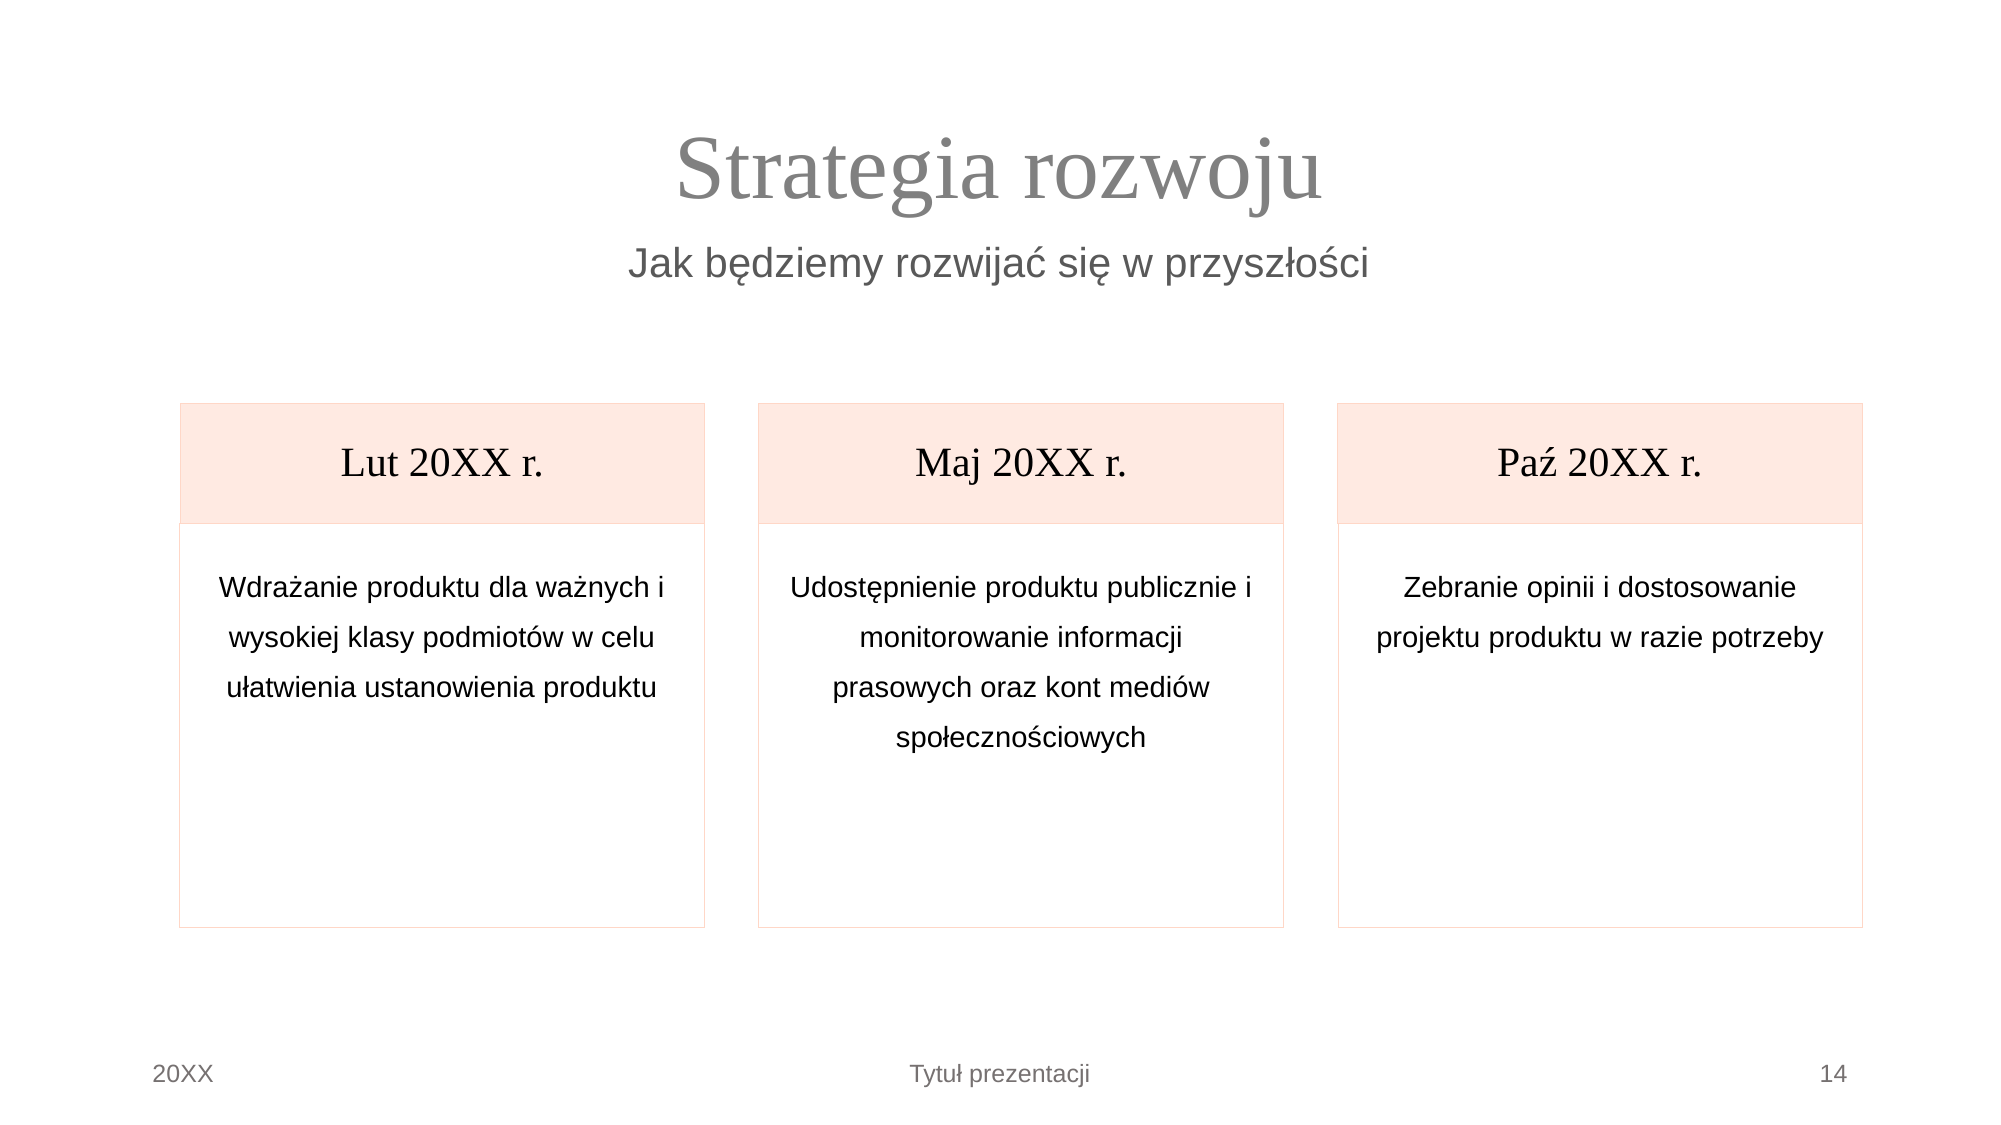

# Strategia rozwoju
Jak będziemy rozwijać się w przyszłości

Lut 20XX r.
Maj 20XX r.
Paź 20XX r.
Wdrażanie produktu dla ważnych i wysokiej klasy podmiotów w celu ułatwienia ustanowienia produktu

Udostępnienie produktu publicznie i monitorowanie informacji prasowych oraz kont mediów społecznościowych
Zebranie opinii i dostosowanie projektu produktu w razie potrzeby

20XX
Tytuł prezentacji
14